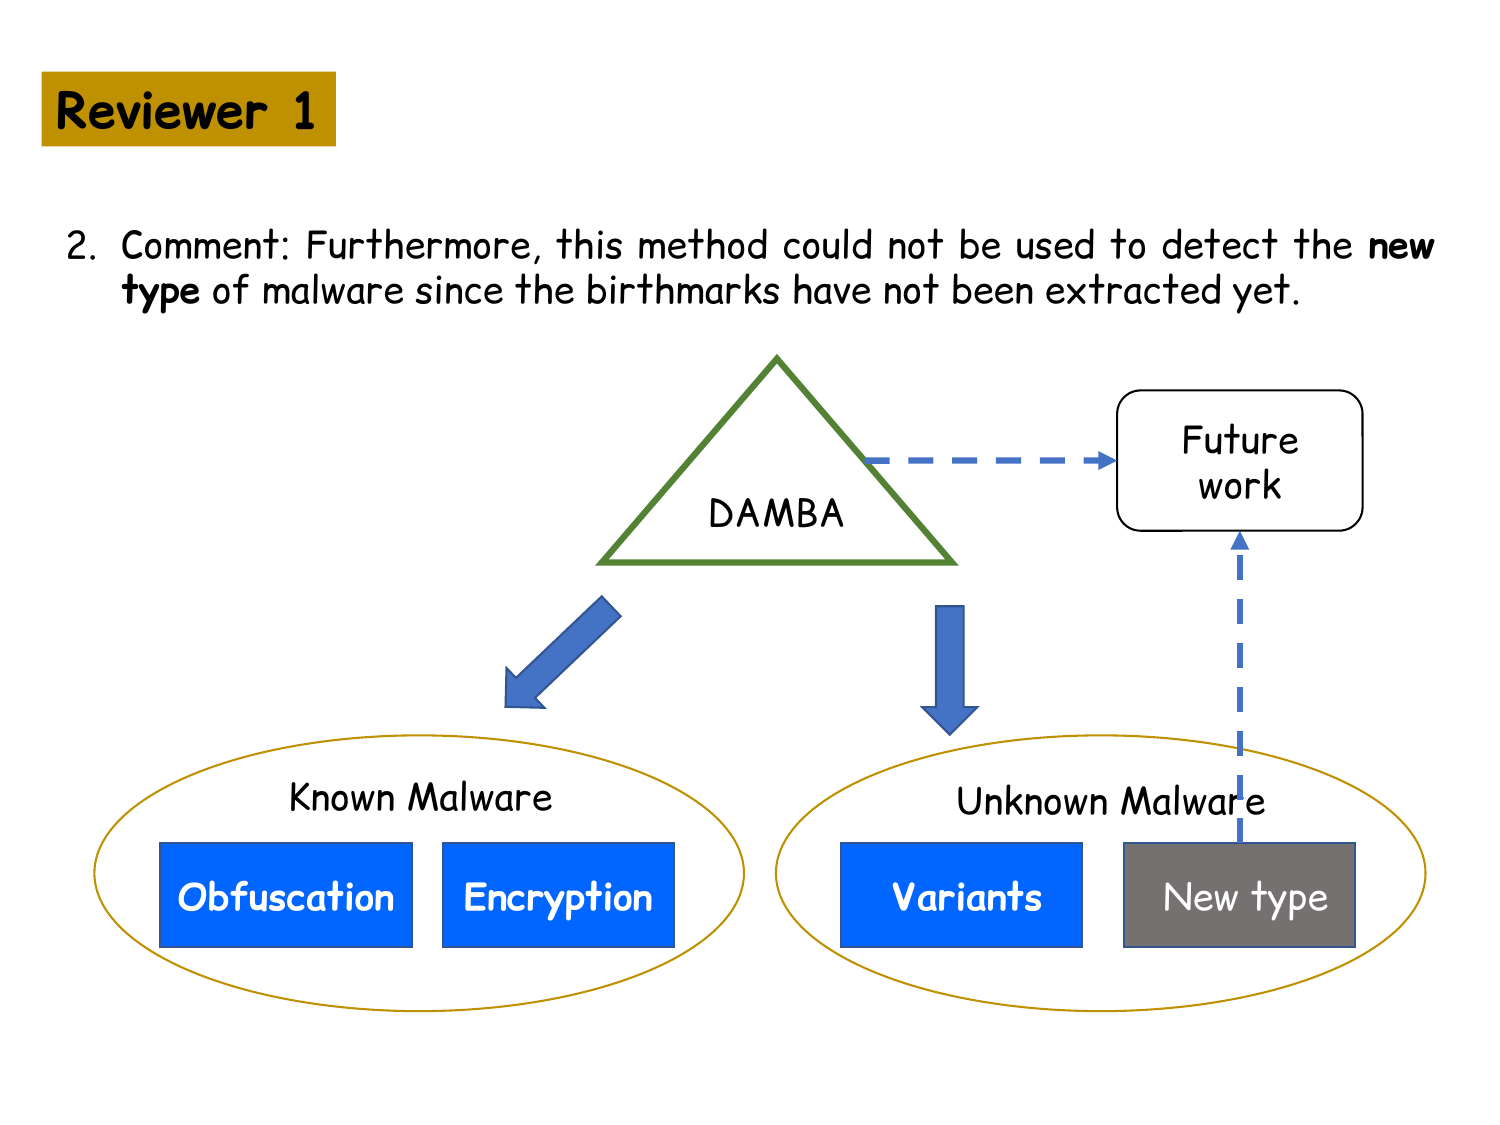

Reviewer 1
Comment: Furthermore, this method could not be used to detect the new type of malware since the birthmarks have not been extracted yet.
DAMBA
Future work

Known Malware
Unknown Malware
Encryption
 New type
Obfuscation
 Variants